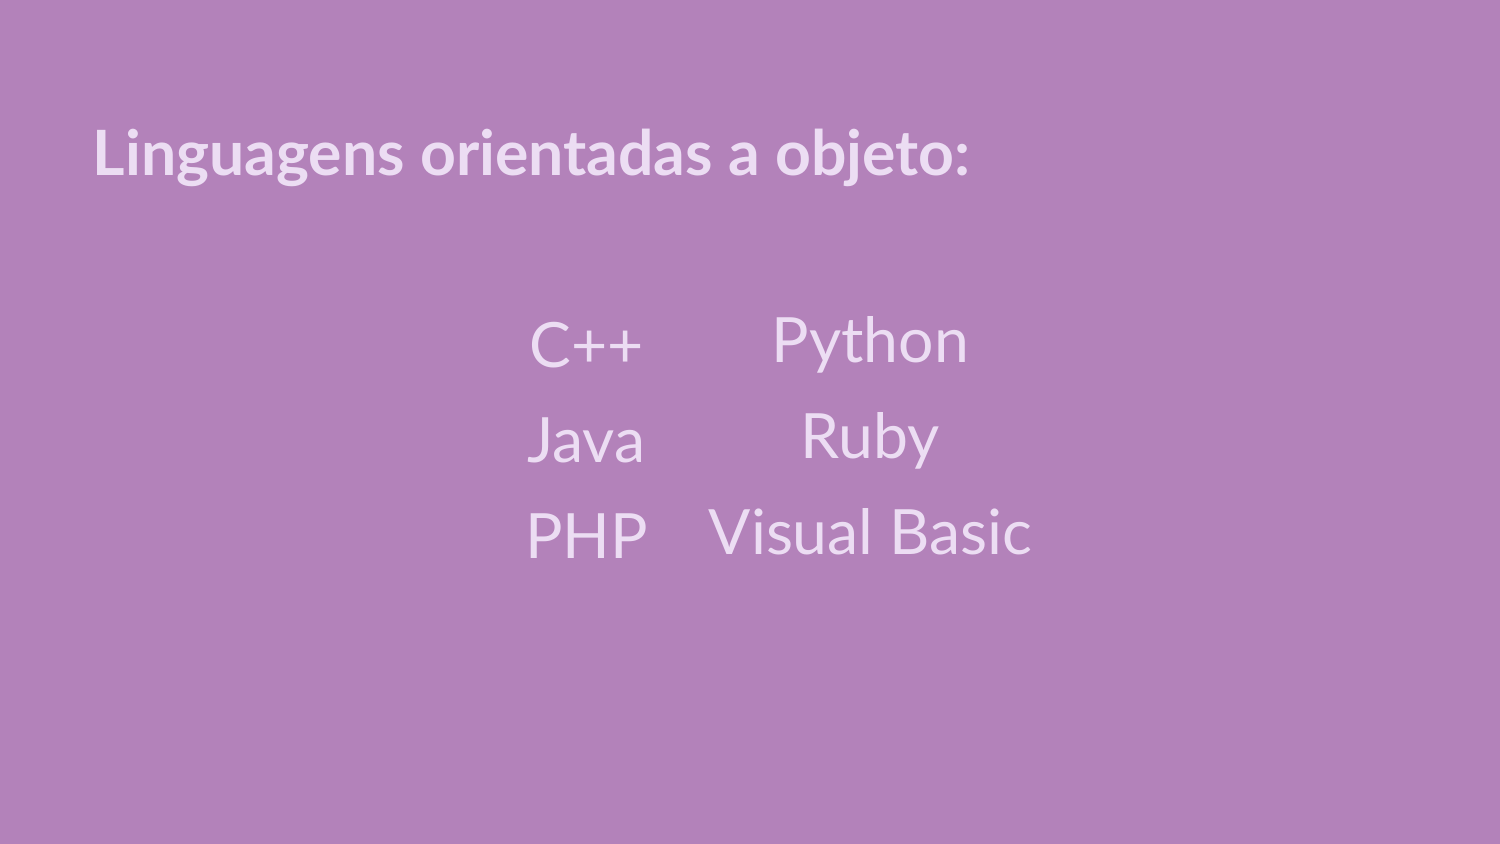

Linguagens orientadas a objeto:

C++
Java
PHP

Python
Ruby
Visual Basic